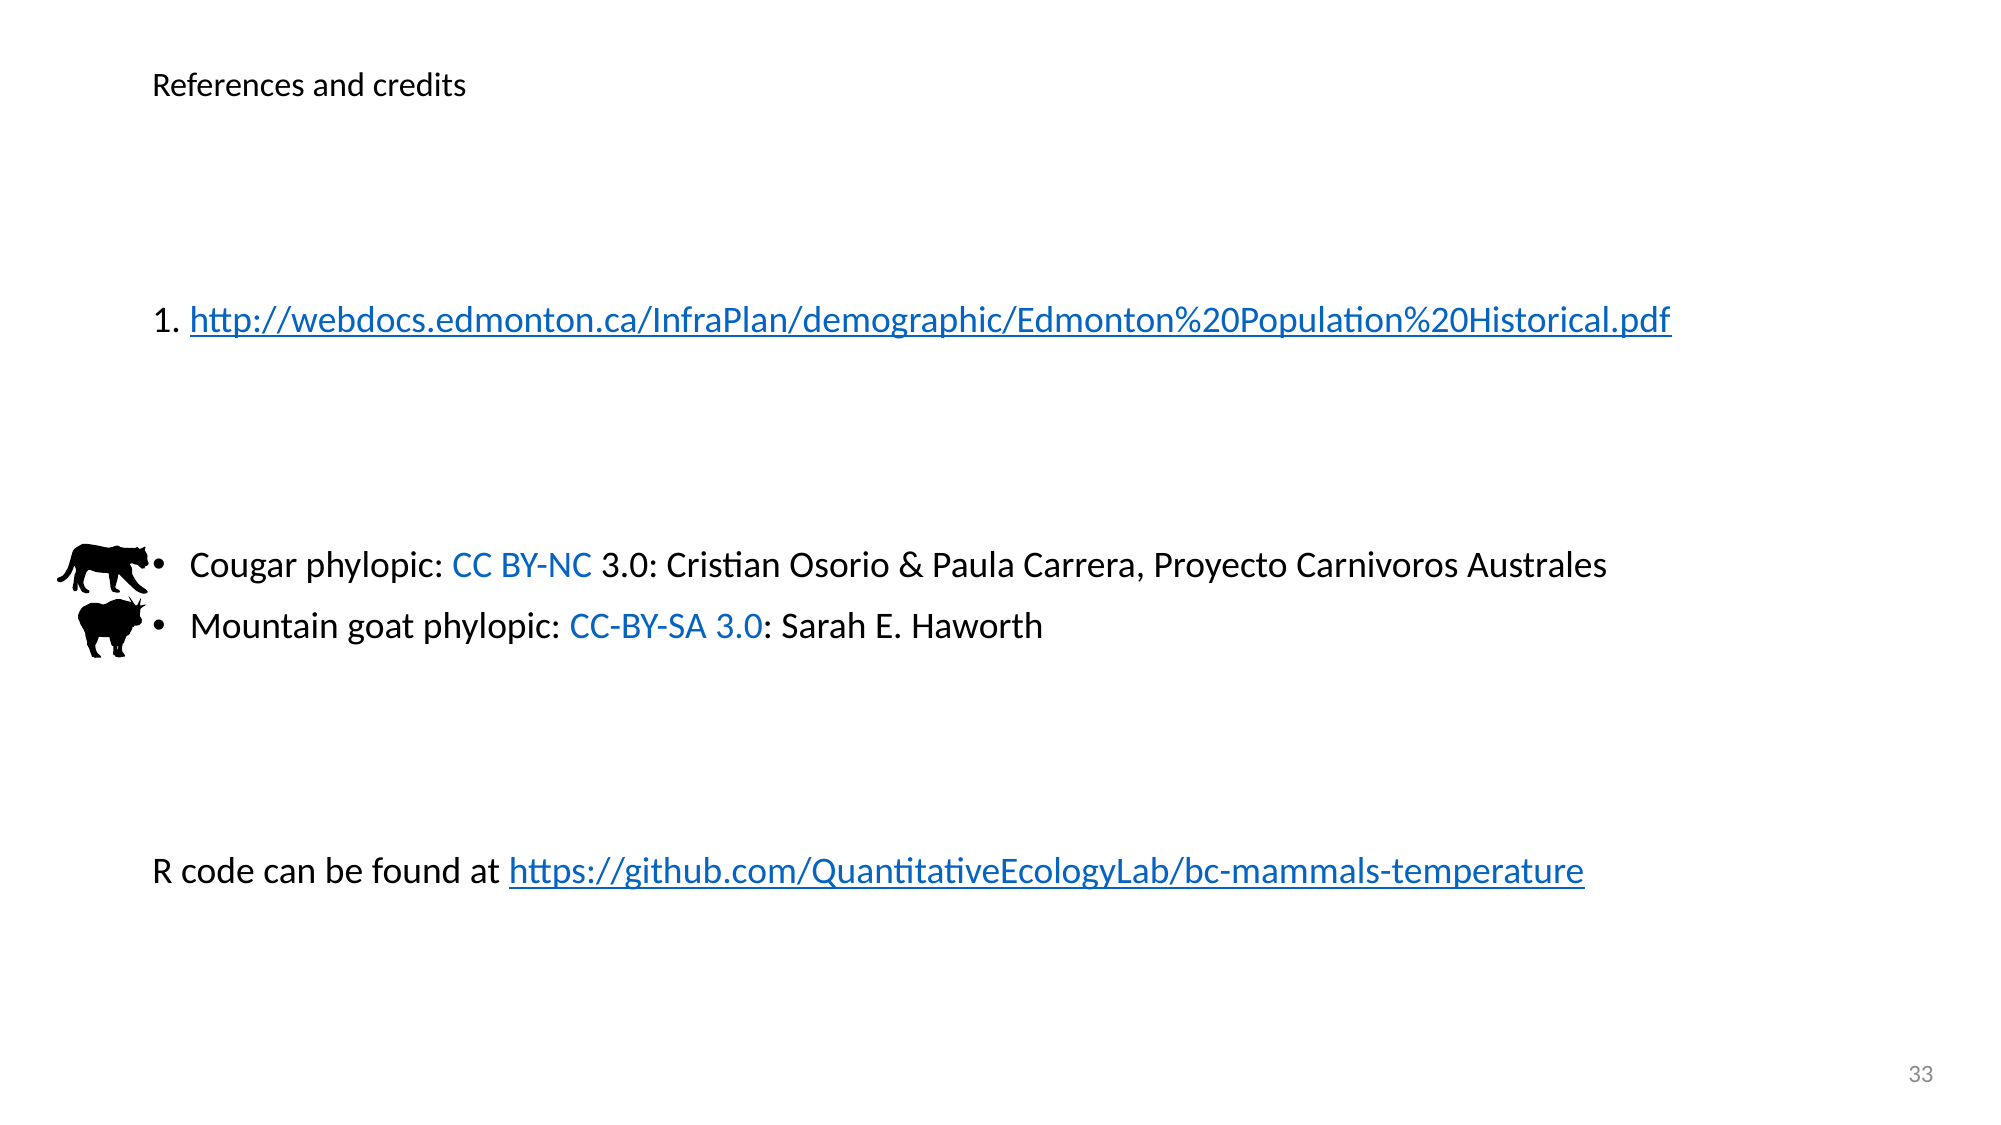

# References and credits
1. http://webdocs.edmonton.ca/InfraPlan/demographic/Edmonton%20Population%20Historical.pdf

Cougar phylopic: CC BY-NC 3.0: Cristian Osorio & Paula Carrera, Proyecto Carnivoros Australes
Mountain goat phylopic: CC-BY-SA 3.0: Sarah E. Haworth

R code can be found at https://github.com/QuantitativeEcologyLab/bc-mammals-temperature

33